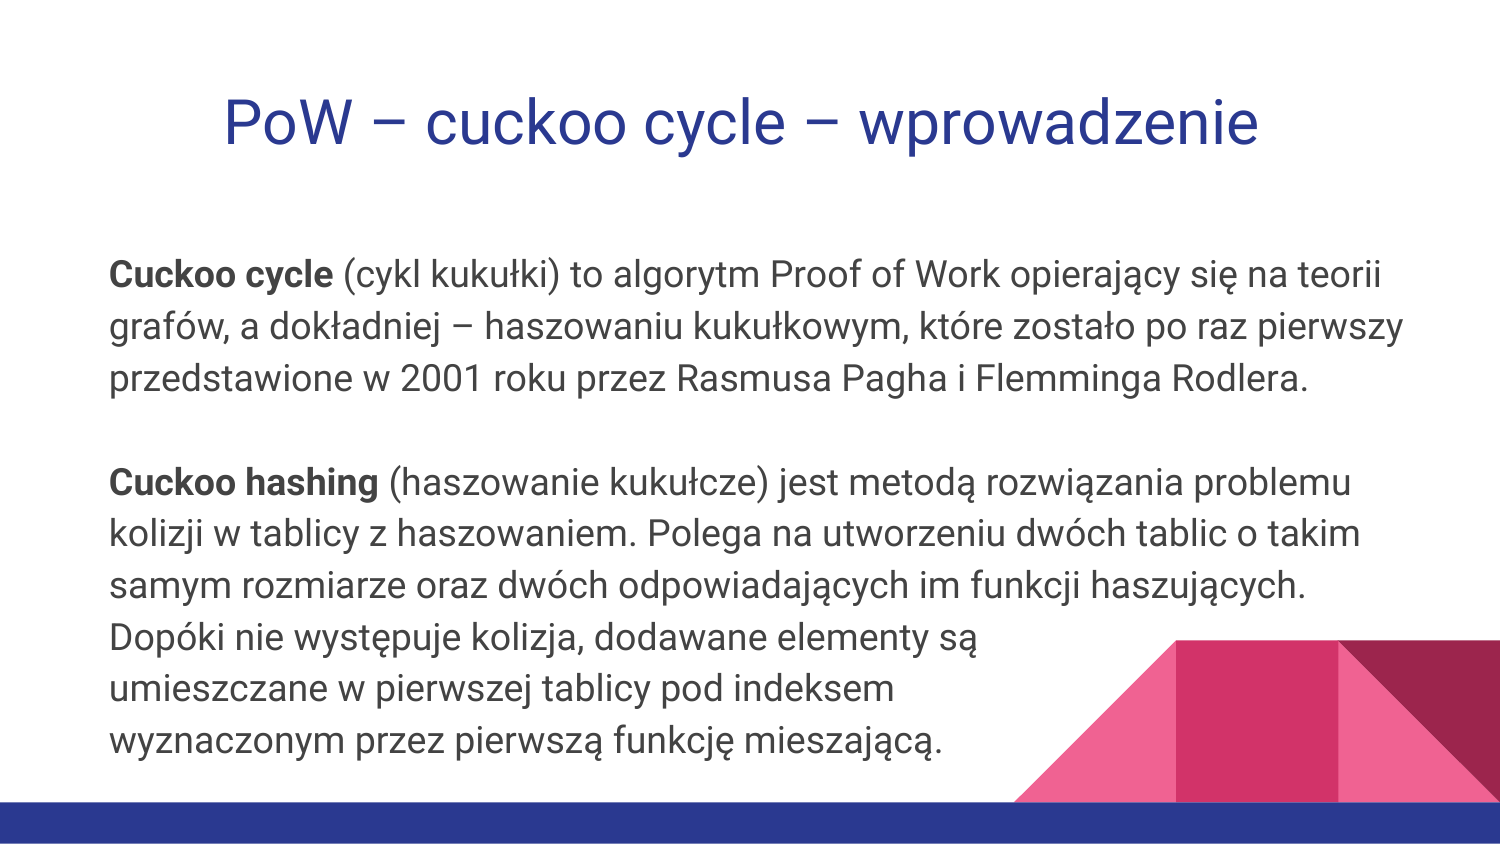

# PoW – cuckoo cycle – wprowadzenie
Cuckoo cycle (cykl kukułki) to algorytm Proof of Work opierający się na teorii grafów, a dokładniej – haszowaniu kukułkowym, które zostało po raz pierwszy przedstawione w 2001 roku przez Rasmusa Pagha i Flemminga Rodlera.

Cuckoo hashing (haszowanie kukułcze) jest metodą rozwiązania problemu kolizji w tablicy z haszowaniem. Polega na utworzeniu dwóch tablic o takim samym rozmiarze oraz dwóch odpowiadających im funkcji haszujących. Dopóki nie występuje kolizja, dodawane elementy są
umieszczane w pierwszej tablicy pod indeksem
wyznaczonym przez pierwszą funkcję mieszającą.